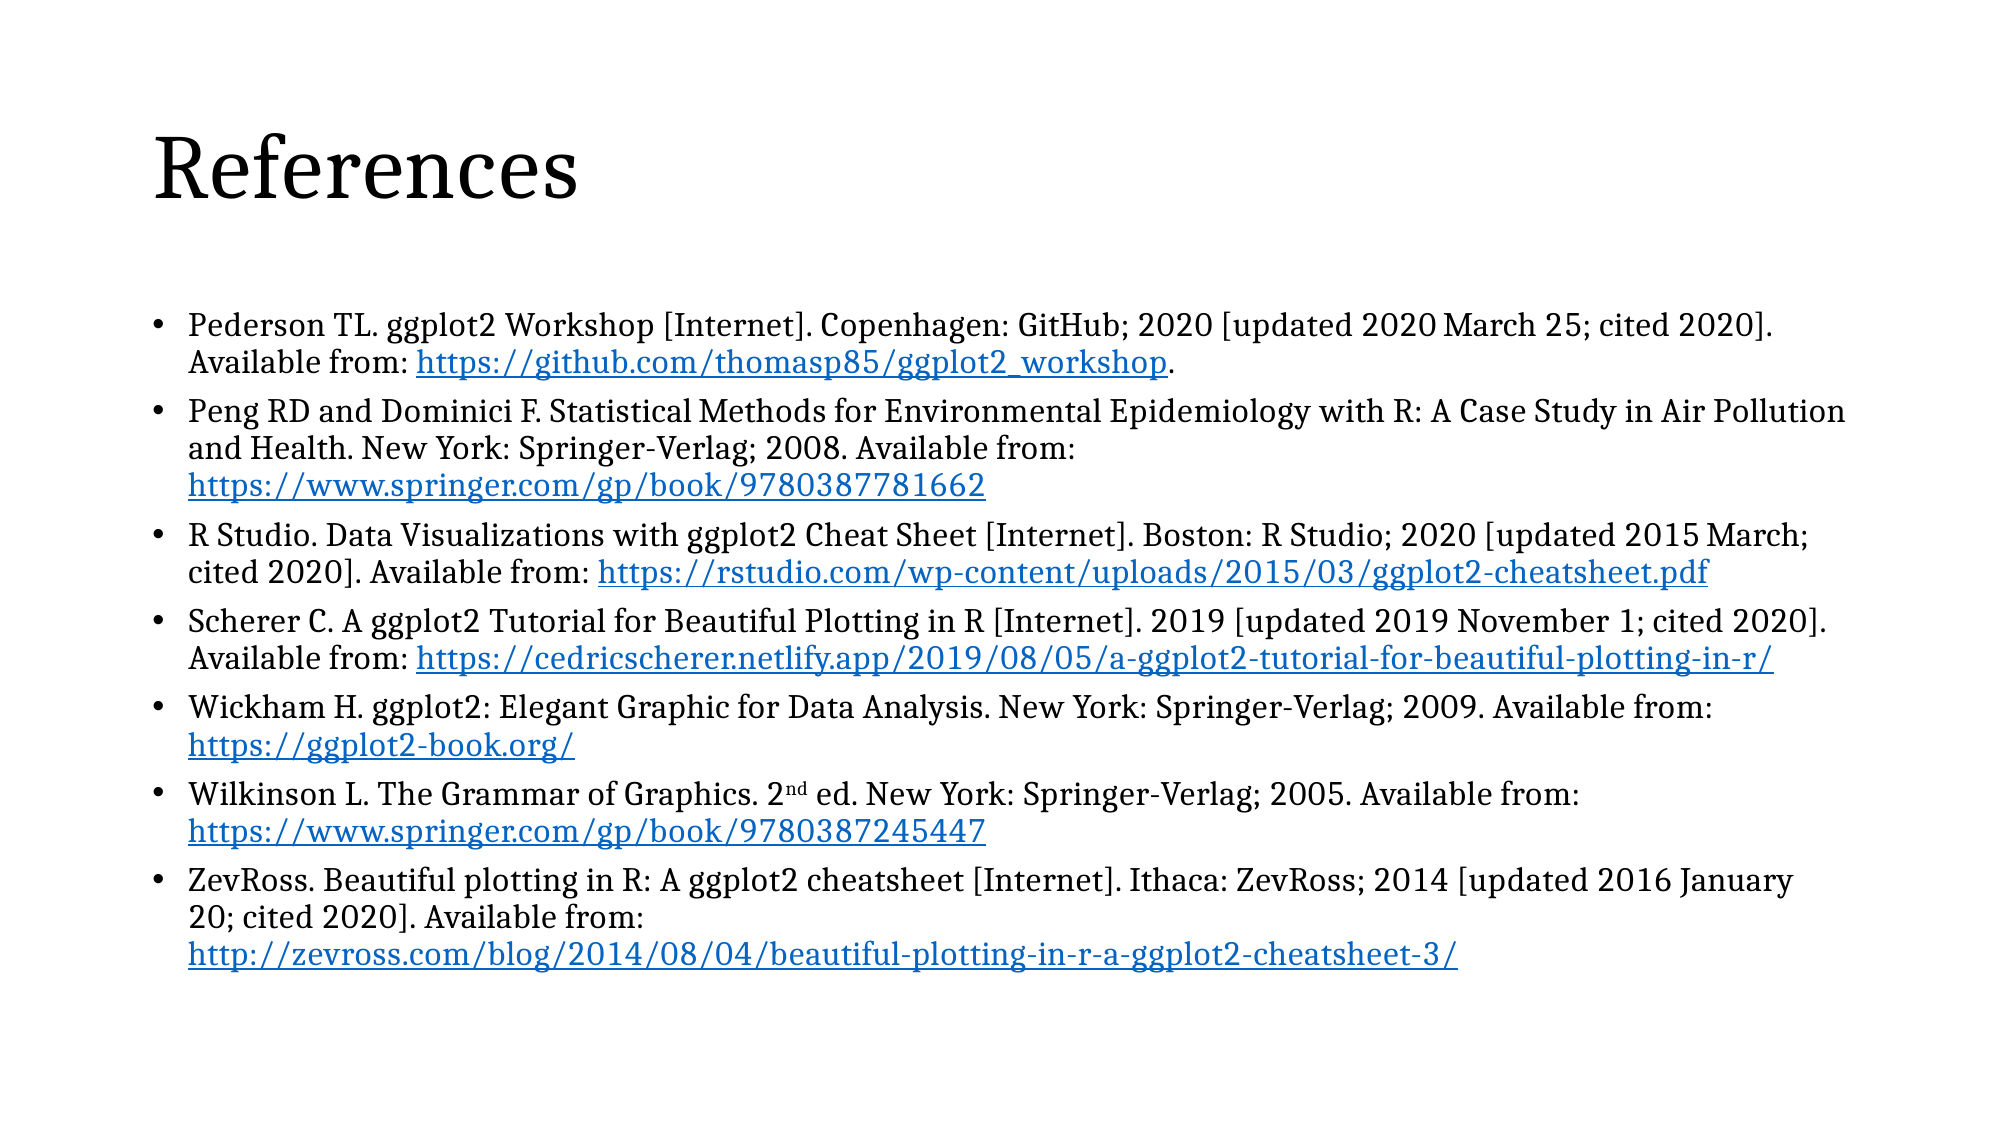

# References
Pederson TL. ggplot2 Workshop [Internet]. Copenhagen: GitHub; 2020 [updated 2020 March 25; cited 2020]. Available from: https://github.com/thomasp85/ggplot2_workshop.
Peng RD and Dominici F. Statistical Methods for Environmental Epidemiology with R: A Case Study in Air Pollution and Health. New York: Springer-Verlag; 2008. Available from: https://www.springer.com/gp/book/9780387781662
R Studio. Data Visualizations with ggplot2 Cheat Sheet [Internet]. Boston: R Studio; 2020 [updated 2015 March; cited 2020]. Available from: https://rstudio.com/wp-content/uploads/2015/03/ggplot2-cheatsheet.pdf
Scherer C. A ggplot2 Tutorial for Beautiful Plotting in R [Internet]. 2019 [updated 2019 November 1; cited 2020]. Available from: https://cedricscherer.netlify.app/2019/08/05/a-ggplot2-tutorial-for-beautiful-plotting-in-r/
Wickham H. ggplot2: Elegant Graphic for Data Analysis. New York: Springer-Verlag; 2009. Available from: https://ggplot2-book.org/
Wilkinson L. The Grammar of Graphics. 2nd ed. New York: Springer-Verlag; 2005. Available from: https://www.springer.com/gp/book/9780387245447
ZevRoss. Beautiful plotting in R: A ggplot2 cheatsheet [Internet]. Ithaca: ZevRoss; 2014 [updated 2016 January 20; cited 2020]. Available from: http://zevross.com/blog/2014/08/04/beautiful-plotting-in-r-a-ggplot2-cheatsheet-3/